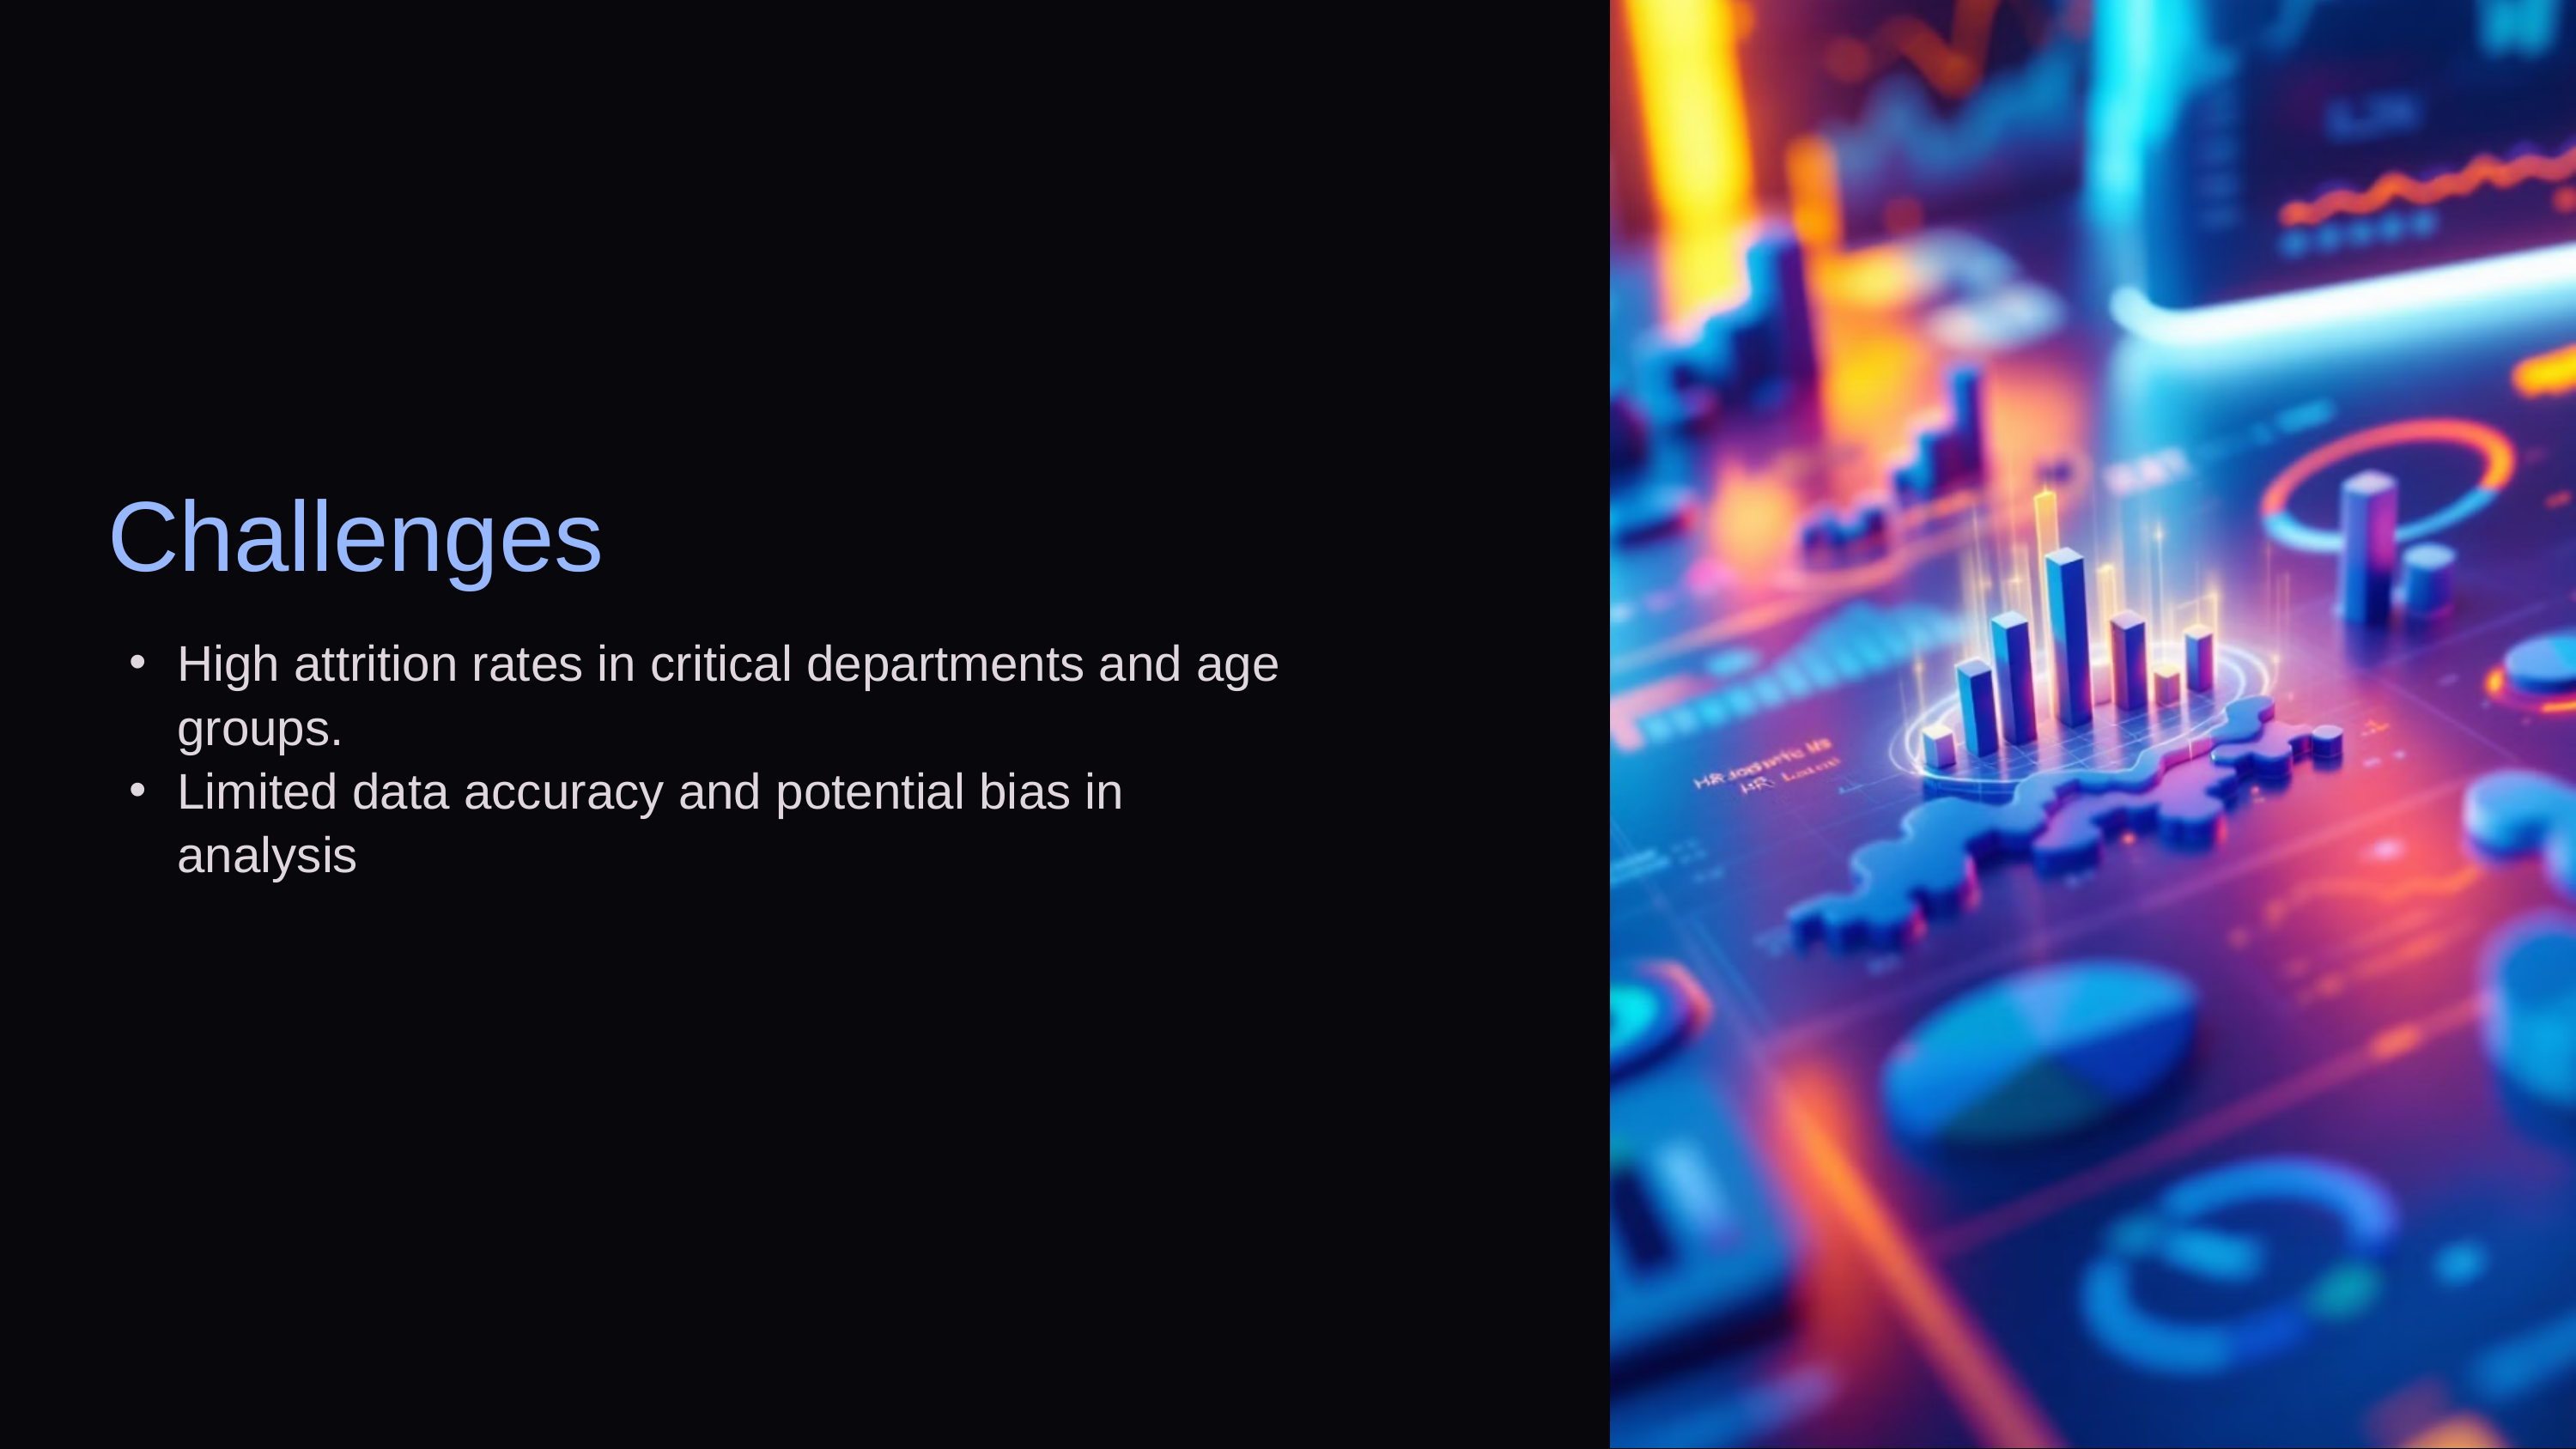

Challenges

High attrition rates in critical departments and age groups.
Limited data accuracy and potential bias in analysis